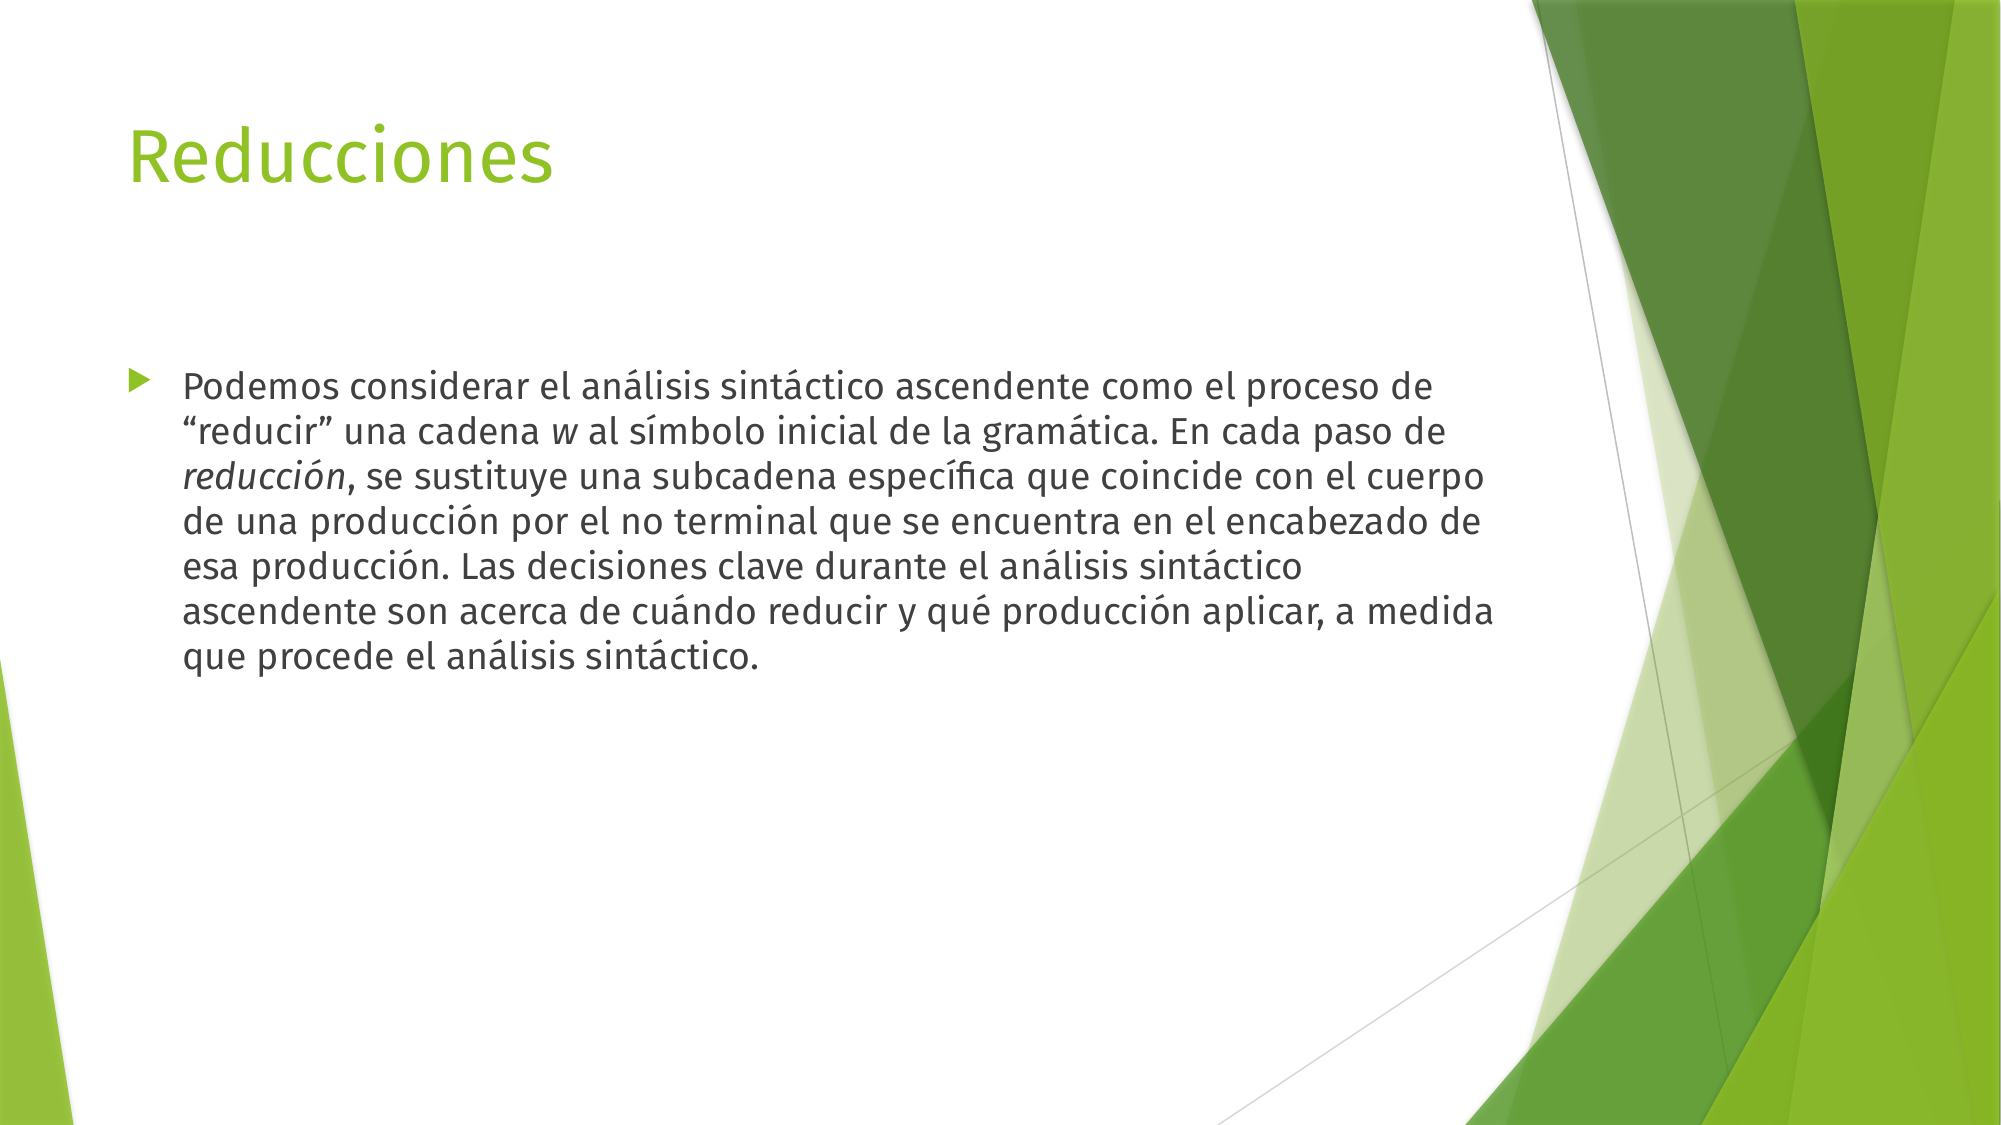

# Reducciones
Podemos considerar el análisis sintáctico ascendente como el proceso de “reducir” una cadena w al símbolo inicial de la gramática. En cada paso de reducción, se sustituye una subcadena específica que coincide con el cuerpo de una producción por el no terminal que se encuentra en el encabezado de esa producción. Las decisiones clave durante el análisis sintáctico ascendente son acerca de cuándo reducir y qué producción aplicar, a medida que procede el análisis sintáctico.